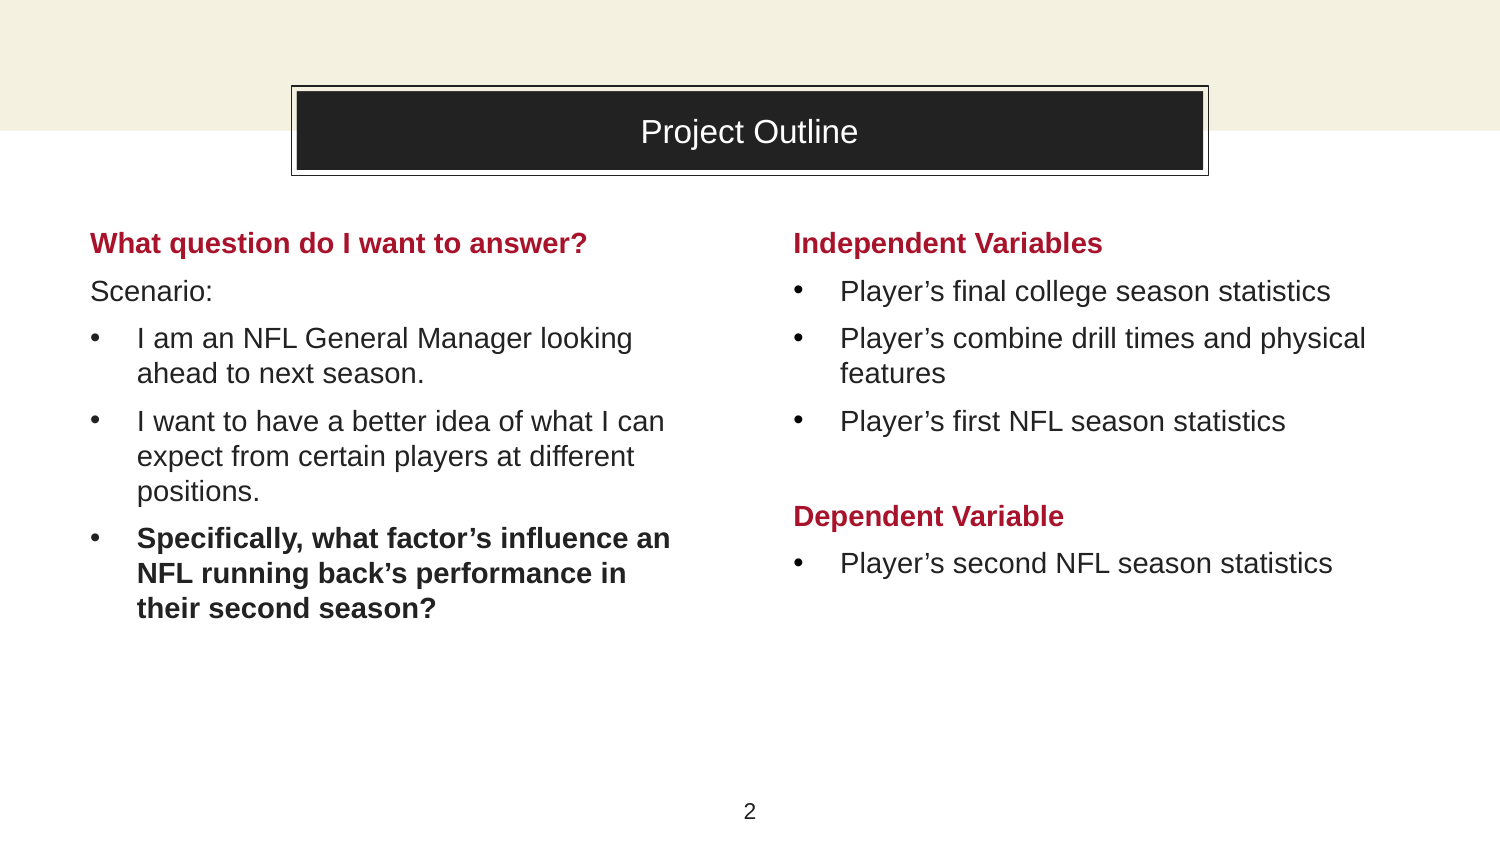

About this template
# Project Outline
What question do I want to answer?
Scenario:
I am an NFL General Manager looking ahead to next season.
I want to have a better idea of what I can expect from certain players at different positions.
Specifically, what factor’s influence an NFL running back’s performance in their second season?

Independent Variables
Player’s final college season statistics
Player’s combine drill times and physical features
Player’s first NFL season statistics

Dependent Variable
Player’s second NFL season statistics
2